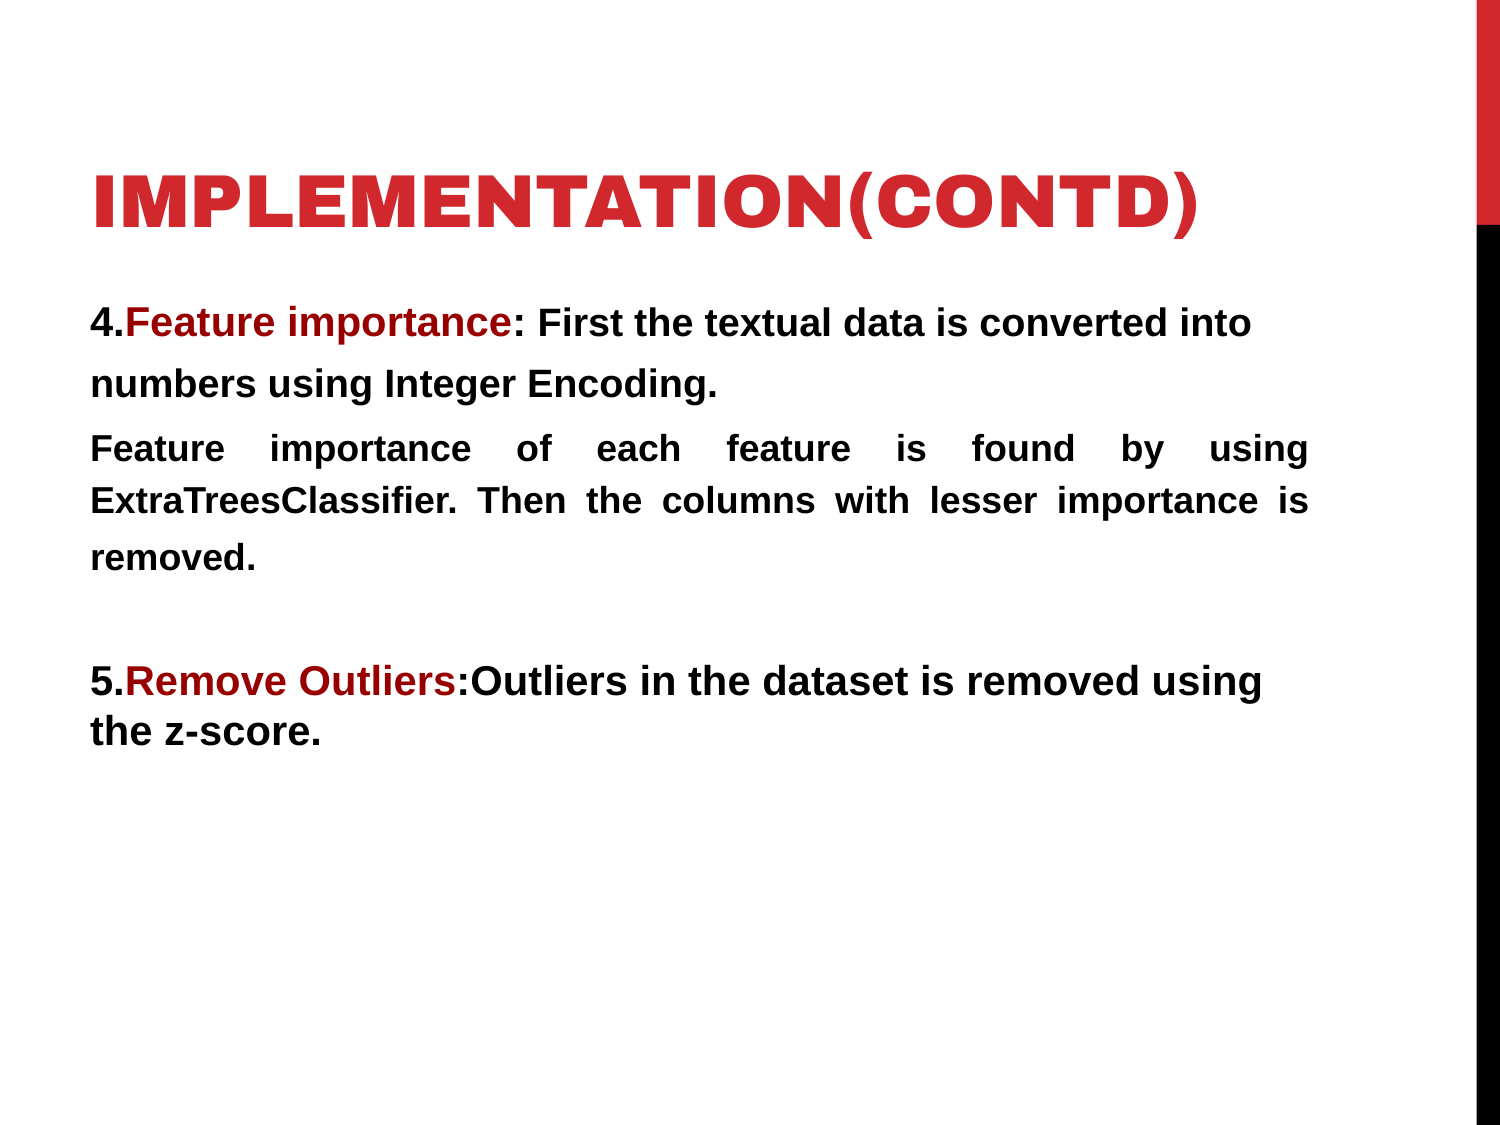

# IMPLEMENTATION(CONTD)
4.Feature importance: First the textual data is converted into
numbers using Integer Encoding.
Feature importance of each feature is found by using ExtraTreesClassifier. Then the columns with lesser importance is removed.

5.Remove Outliers:Outliers in the dataset is removed using the z-score.